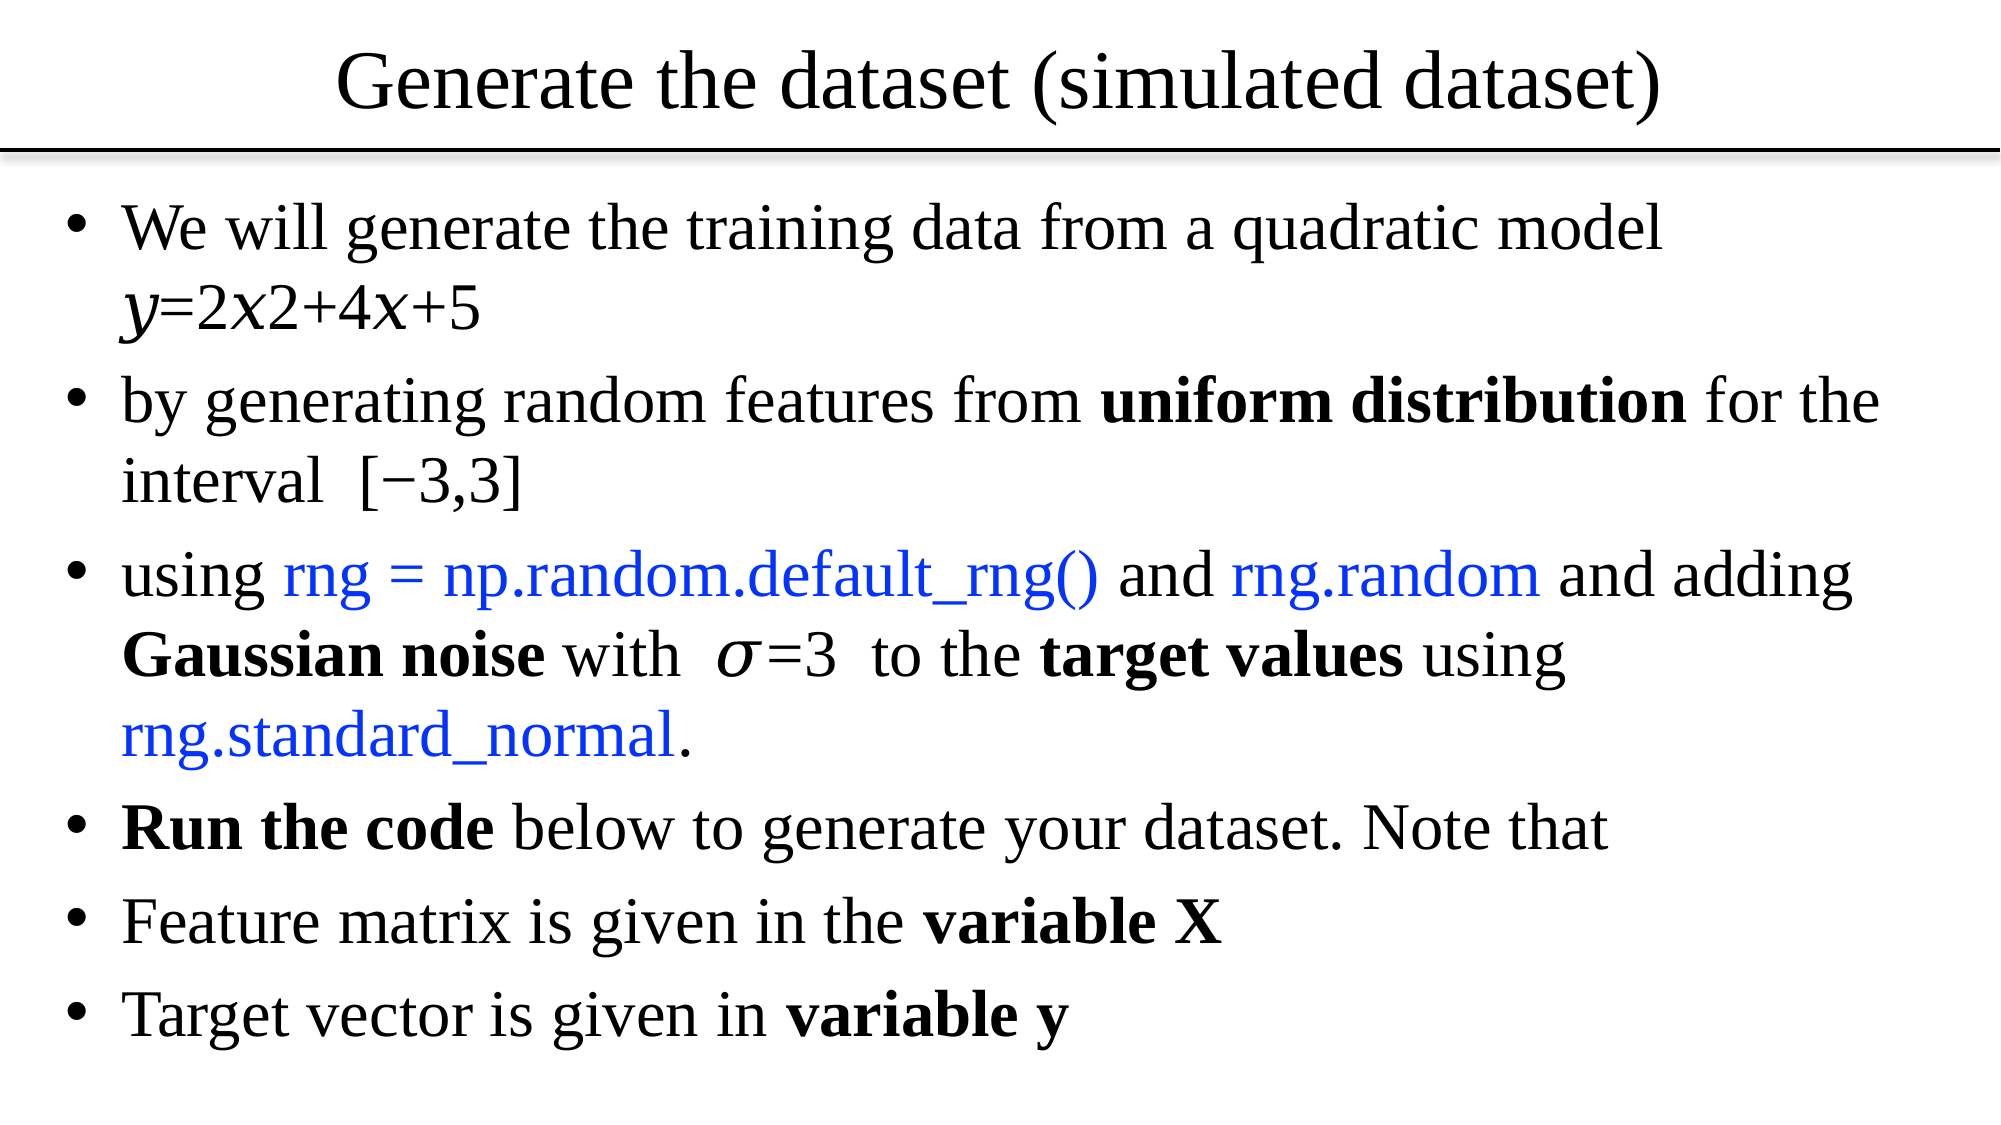

# Generate the dataset (simulated dataset)
We will generate the training data from a quadratic model  𝑦=2𝑥2+4𝑥+5
by generating random features from uniform distribution for the interval  [−3,3]
using rng = np.random.default_rng() and rng.random and adding Gaussian noise with  𝜎=3  to the target values using rng.standard_normal.
Run the code below to generate your dataset. Note that
Feature matrix is given in the variable X
Target vector is given in variable y